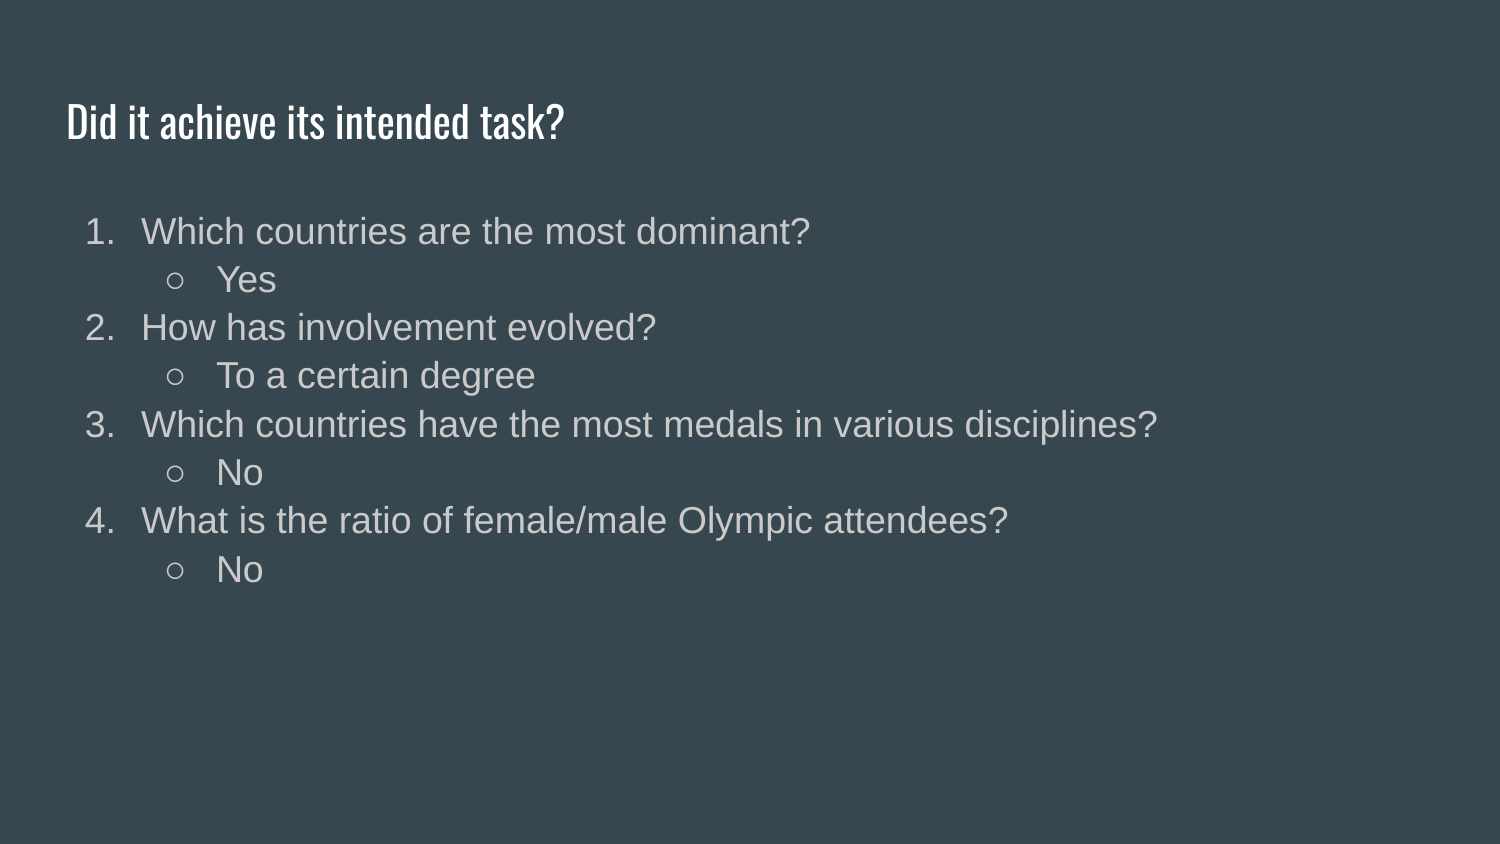

# Did it achieve its intended task?
Which countries are the most dominant?
Yes
How has involvement evolved?
To a certain degree
Which countries have the most medals in various disciplines?
No
What is the ratio of female/male Olympic attendees?
No